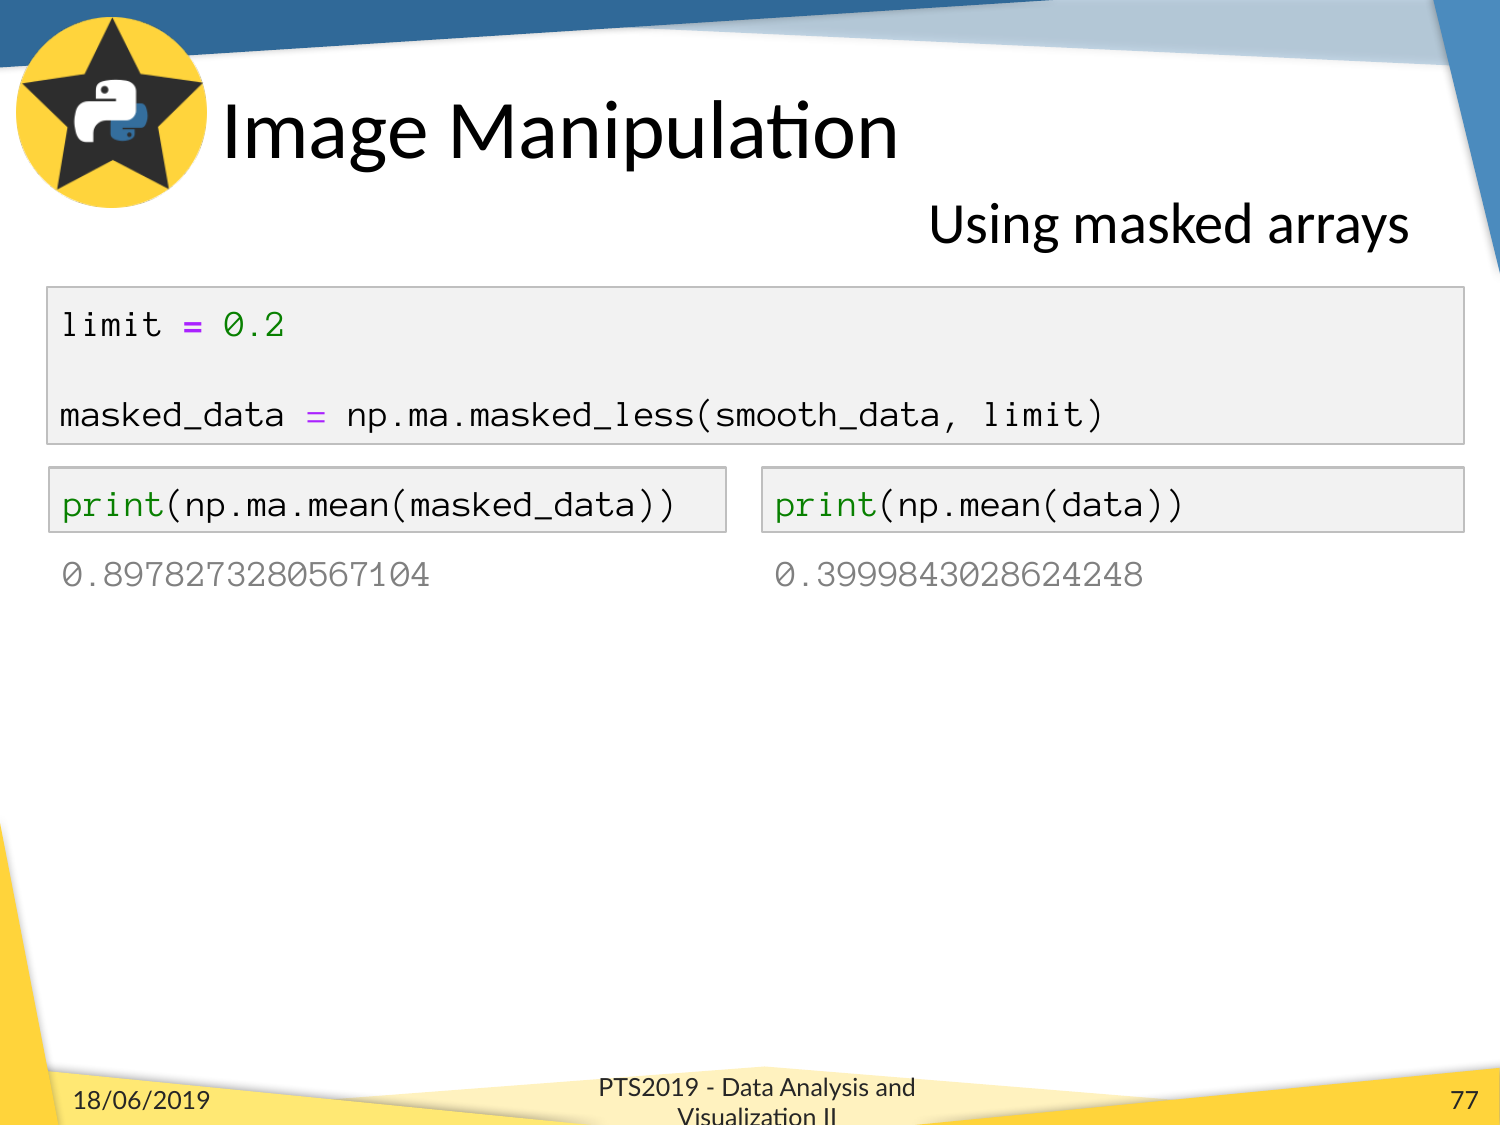

# Image Manipulation
Using masked arrays
limit = 0.2

masked_data = np.ma.masked_less(smooth_data, limit)

print(np.ma.mean(masked_data))
0.8978273280567104

print(np.mean(data))
0.3999843028624248

PTS2019 - Data Analysis and Visualization II
18/06/2019
77